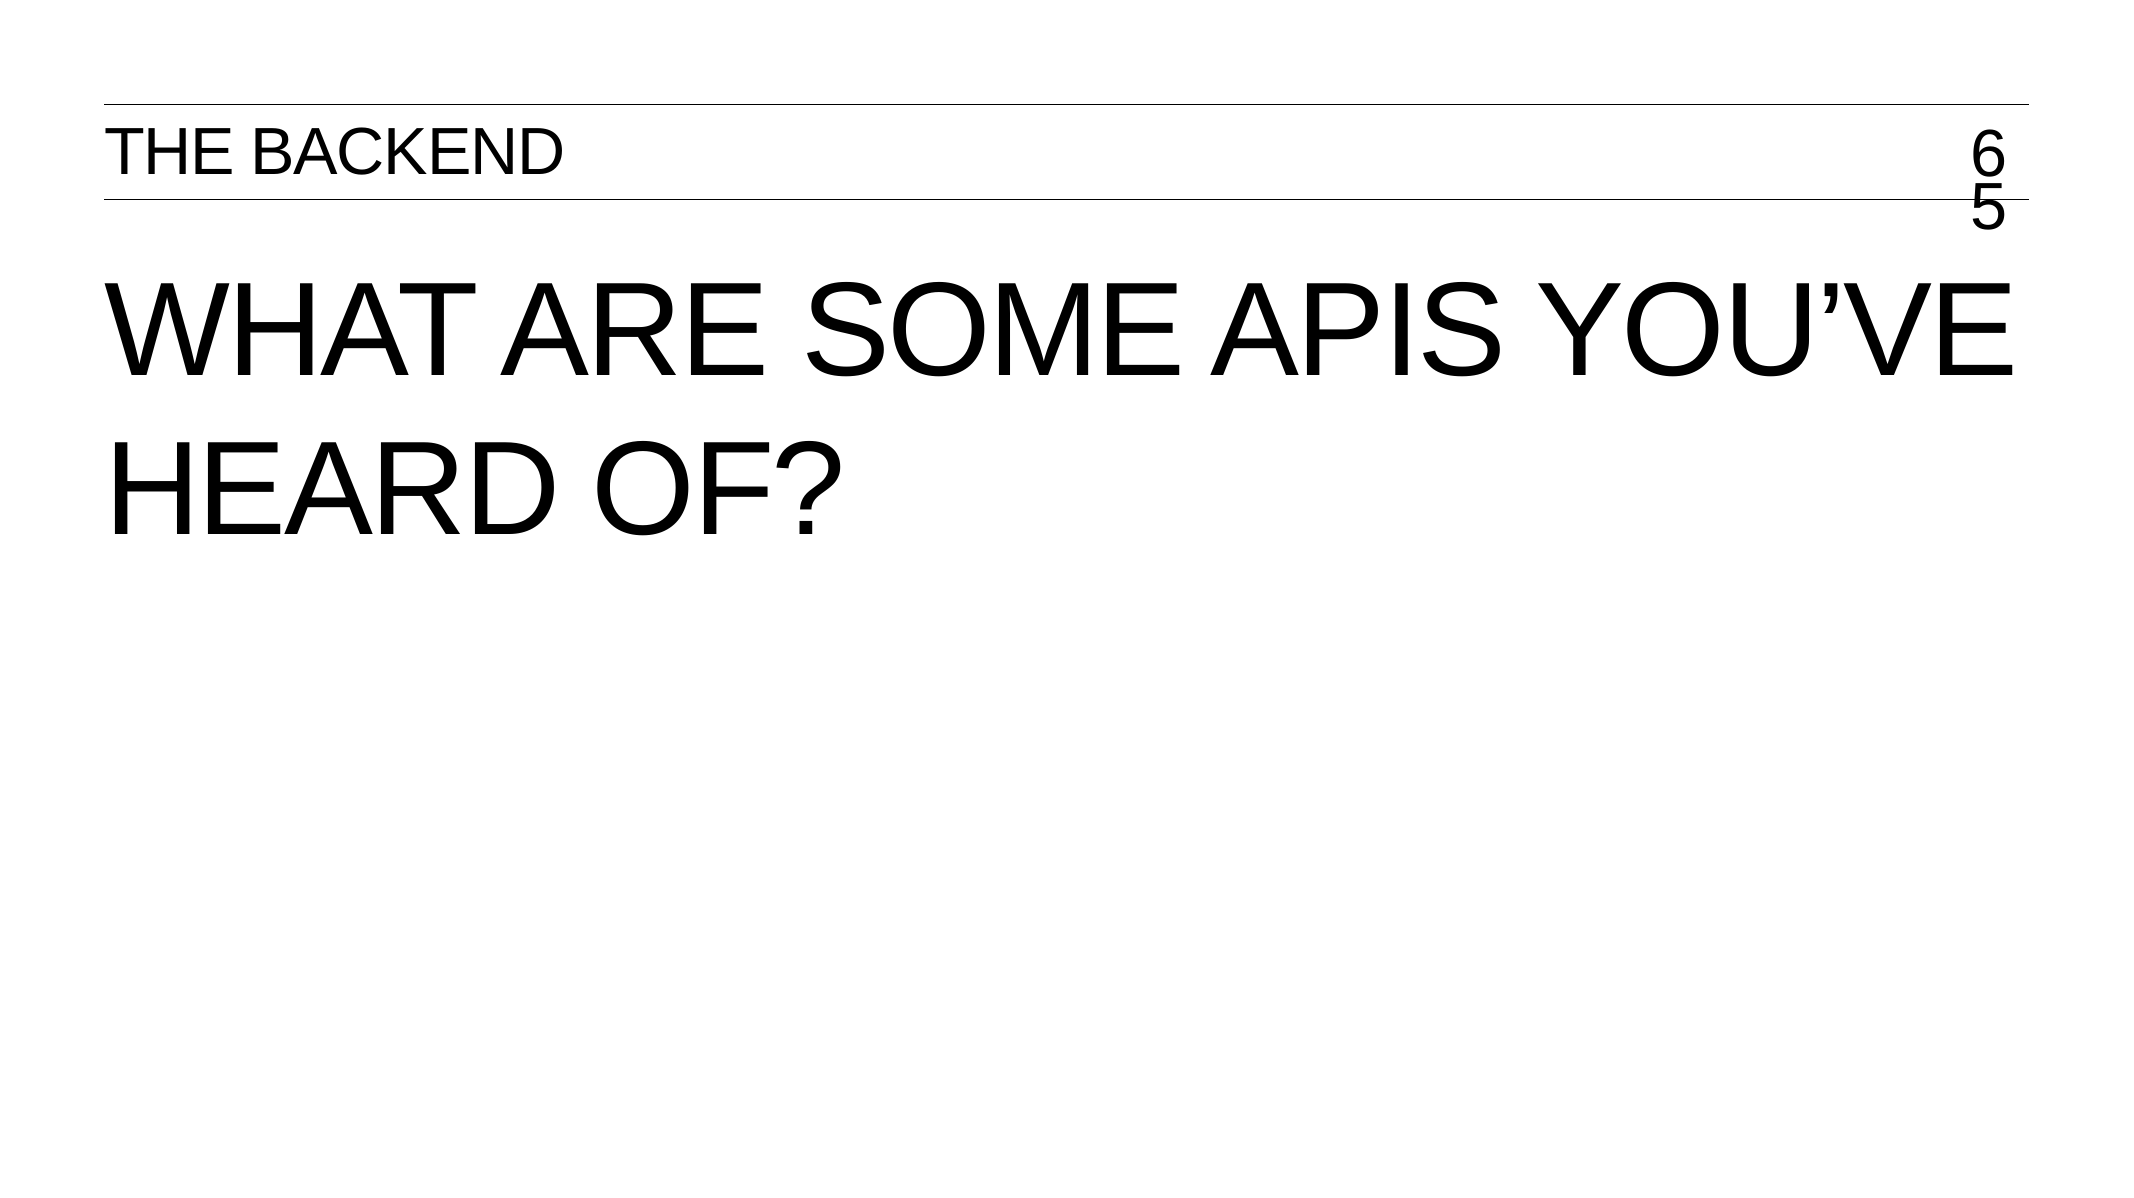

The backend
65

# What are some APIs You’ve heard of?